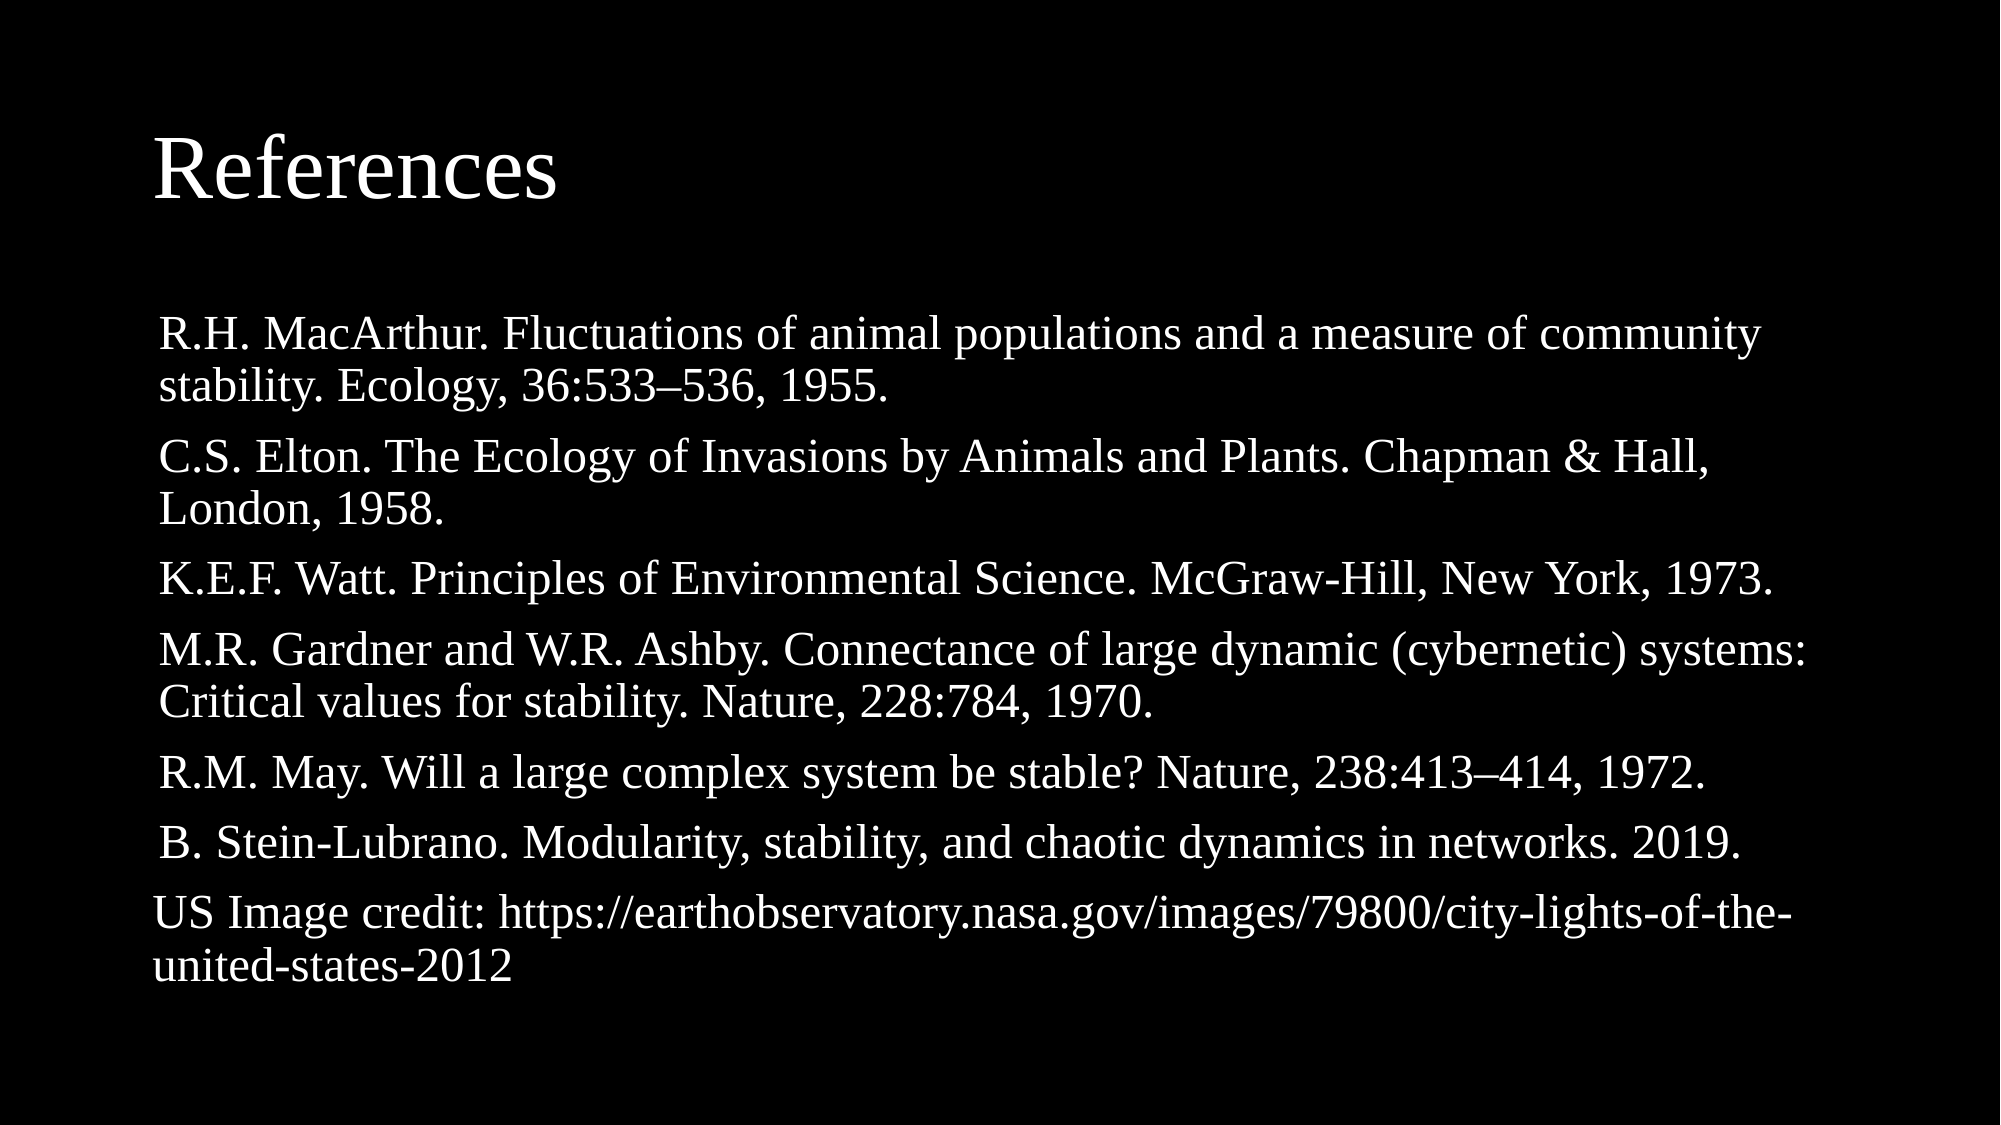

# References
R.H. MacArthur. Fluctuations of animal populations and a measure of community stability. Ecology, 36:533–536, 1955.
C.S. Elton. The Ecology of Invasions by Animals and Plants. Chapman & Hall, London, 1958.
K.E.F. Watt. Principles of Environmental Science. McGraw-Hill, New York, 1973.
M.R. Gardner and W.R. Ashby. Connectance of large dynamic (cybernetic) systems: Critical values for stability. Nature, 228:784, 1970.
R.M. May. Will a large complex system be stable? Nature, 238:413–414, 1972.
B. Stein-Lubrano. Modularity, stability, and chaotic dynamics in networks. 2019.
US Image credit: https://earthobservatory.nasa.gov/images/79800/city-lights-of-the-united-states-2012